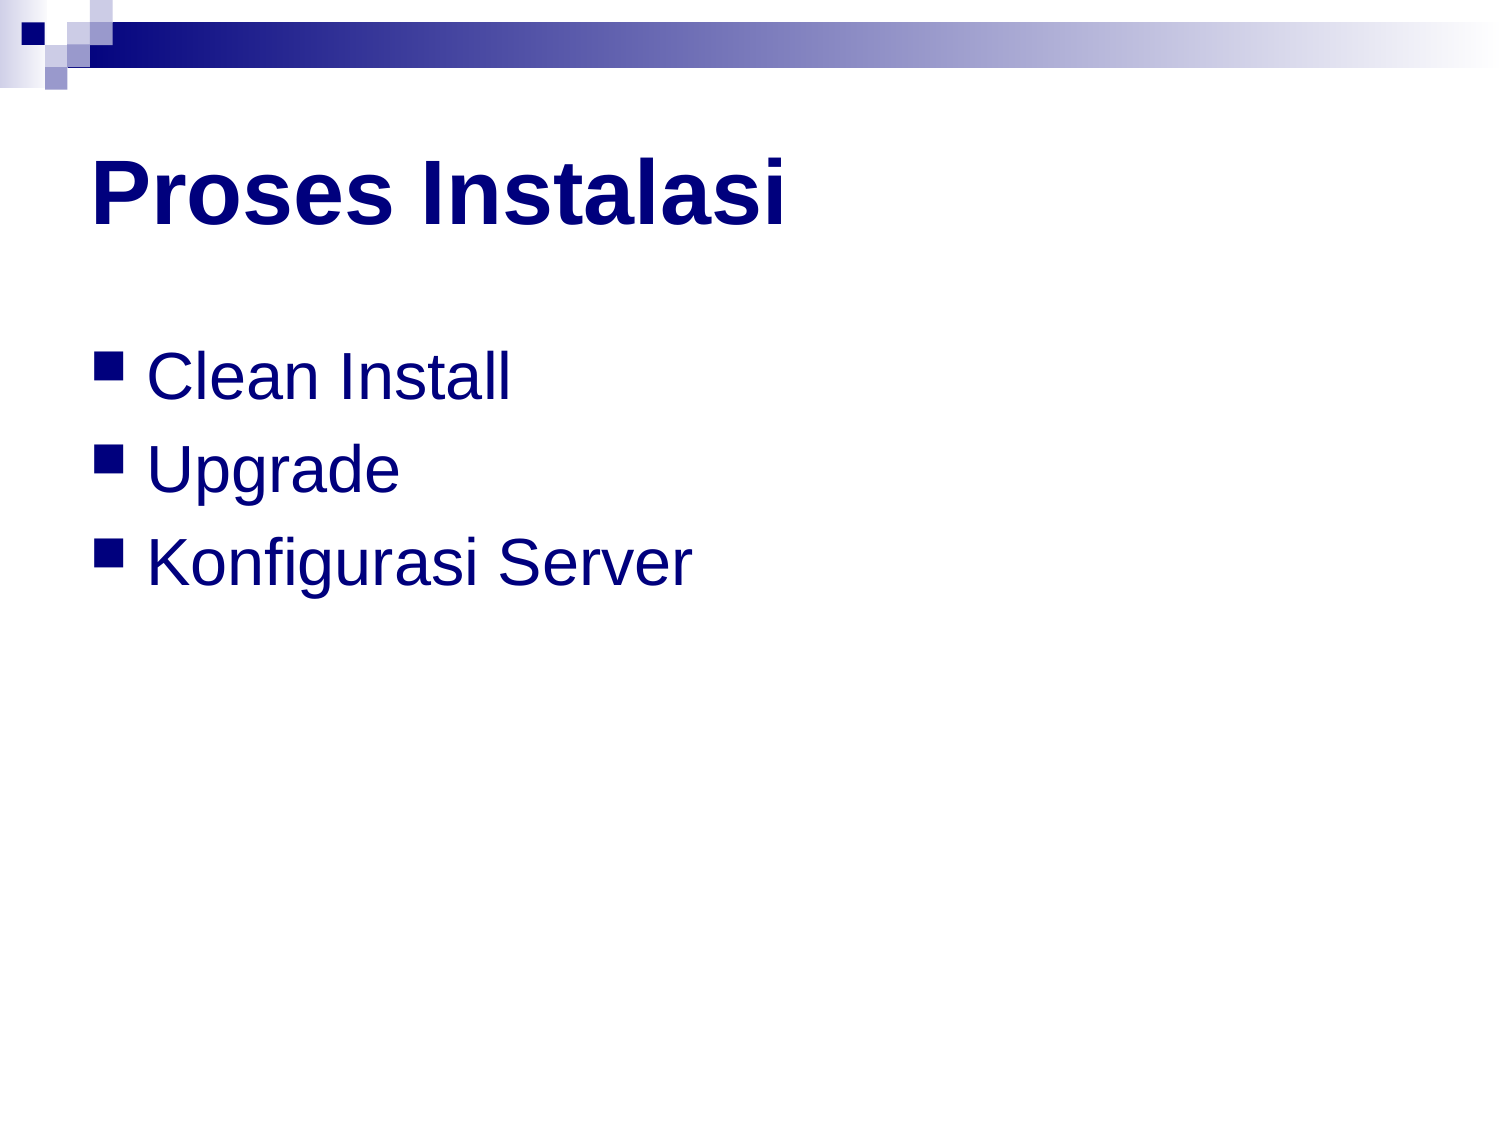

# Proses Instalasi
Clean Install
Upgrade
Konfigurasi Server